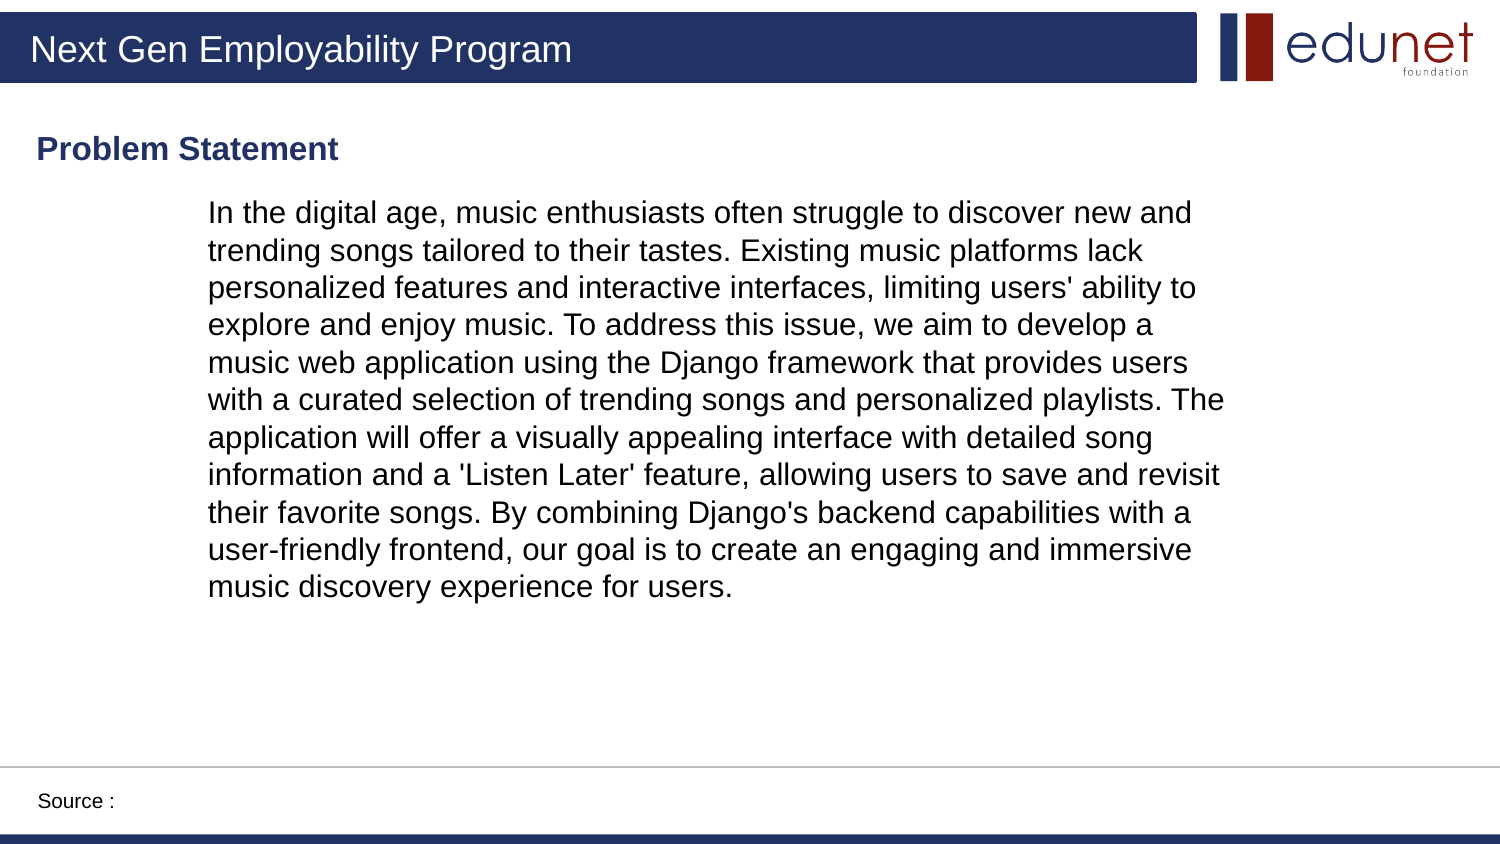

Problem Statement
In the digital age, music enthusiasts often struggle to discover new and trending songs tailored to their tastes. Existing music platforms lack personalized features and interactive interfaces, limiting users' ability to explore and enjoy music. To address this issue, we aim to develop a music web application using the Django framework that provides users with a curated selection of trending songs and personalized playlists. The application will offer a visually appealing interface with detailed song information and a 'Listen Later' feature, allowing users to save and revisit their favorite songs. By combining Django's backend capabilities with a user-friendly frontend, our goal is to create an engaging and immersive music discovery experience for users.
Source :